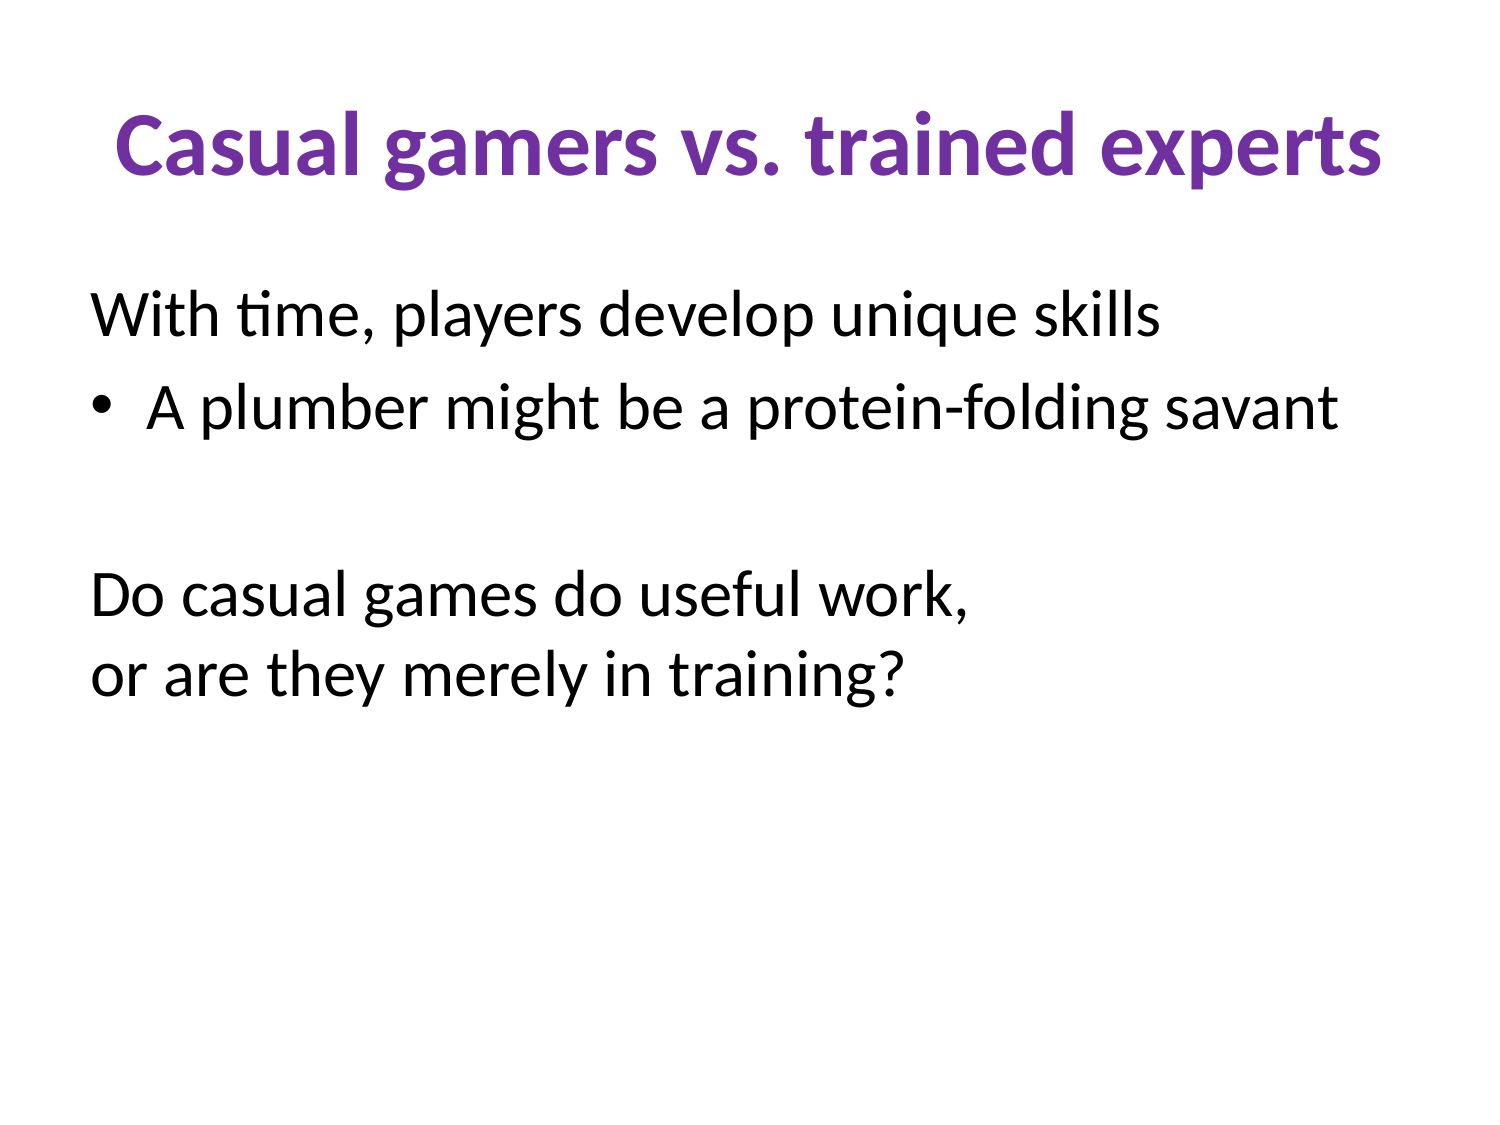

# Casual gamers vs. trained experts
With time, players develop unique skills
A plumber might be a protein-folding savant

Do casual games do useful work,
or are they merely in training?